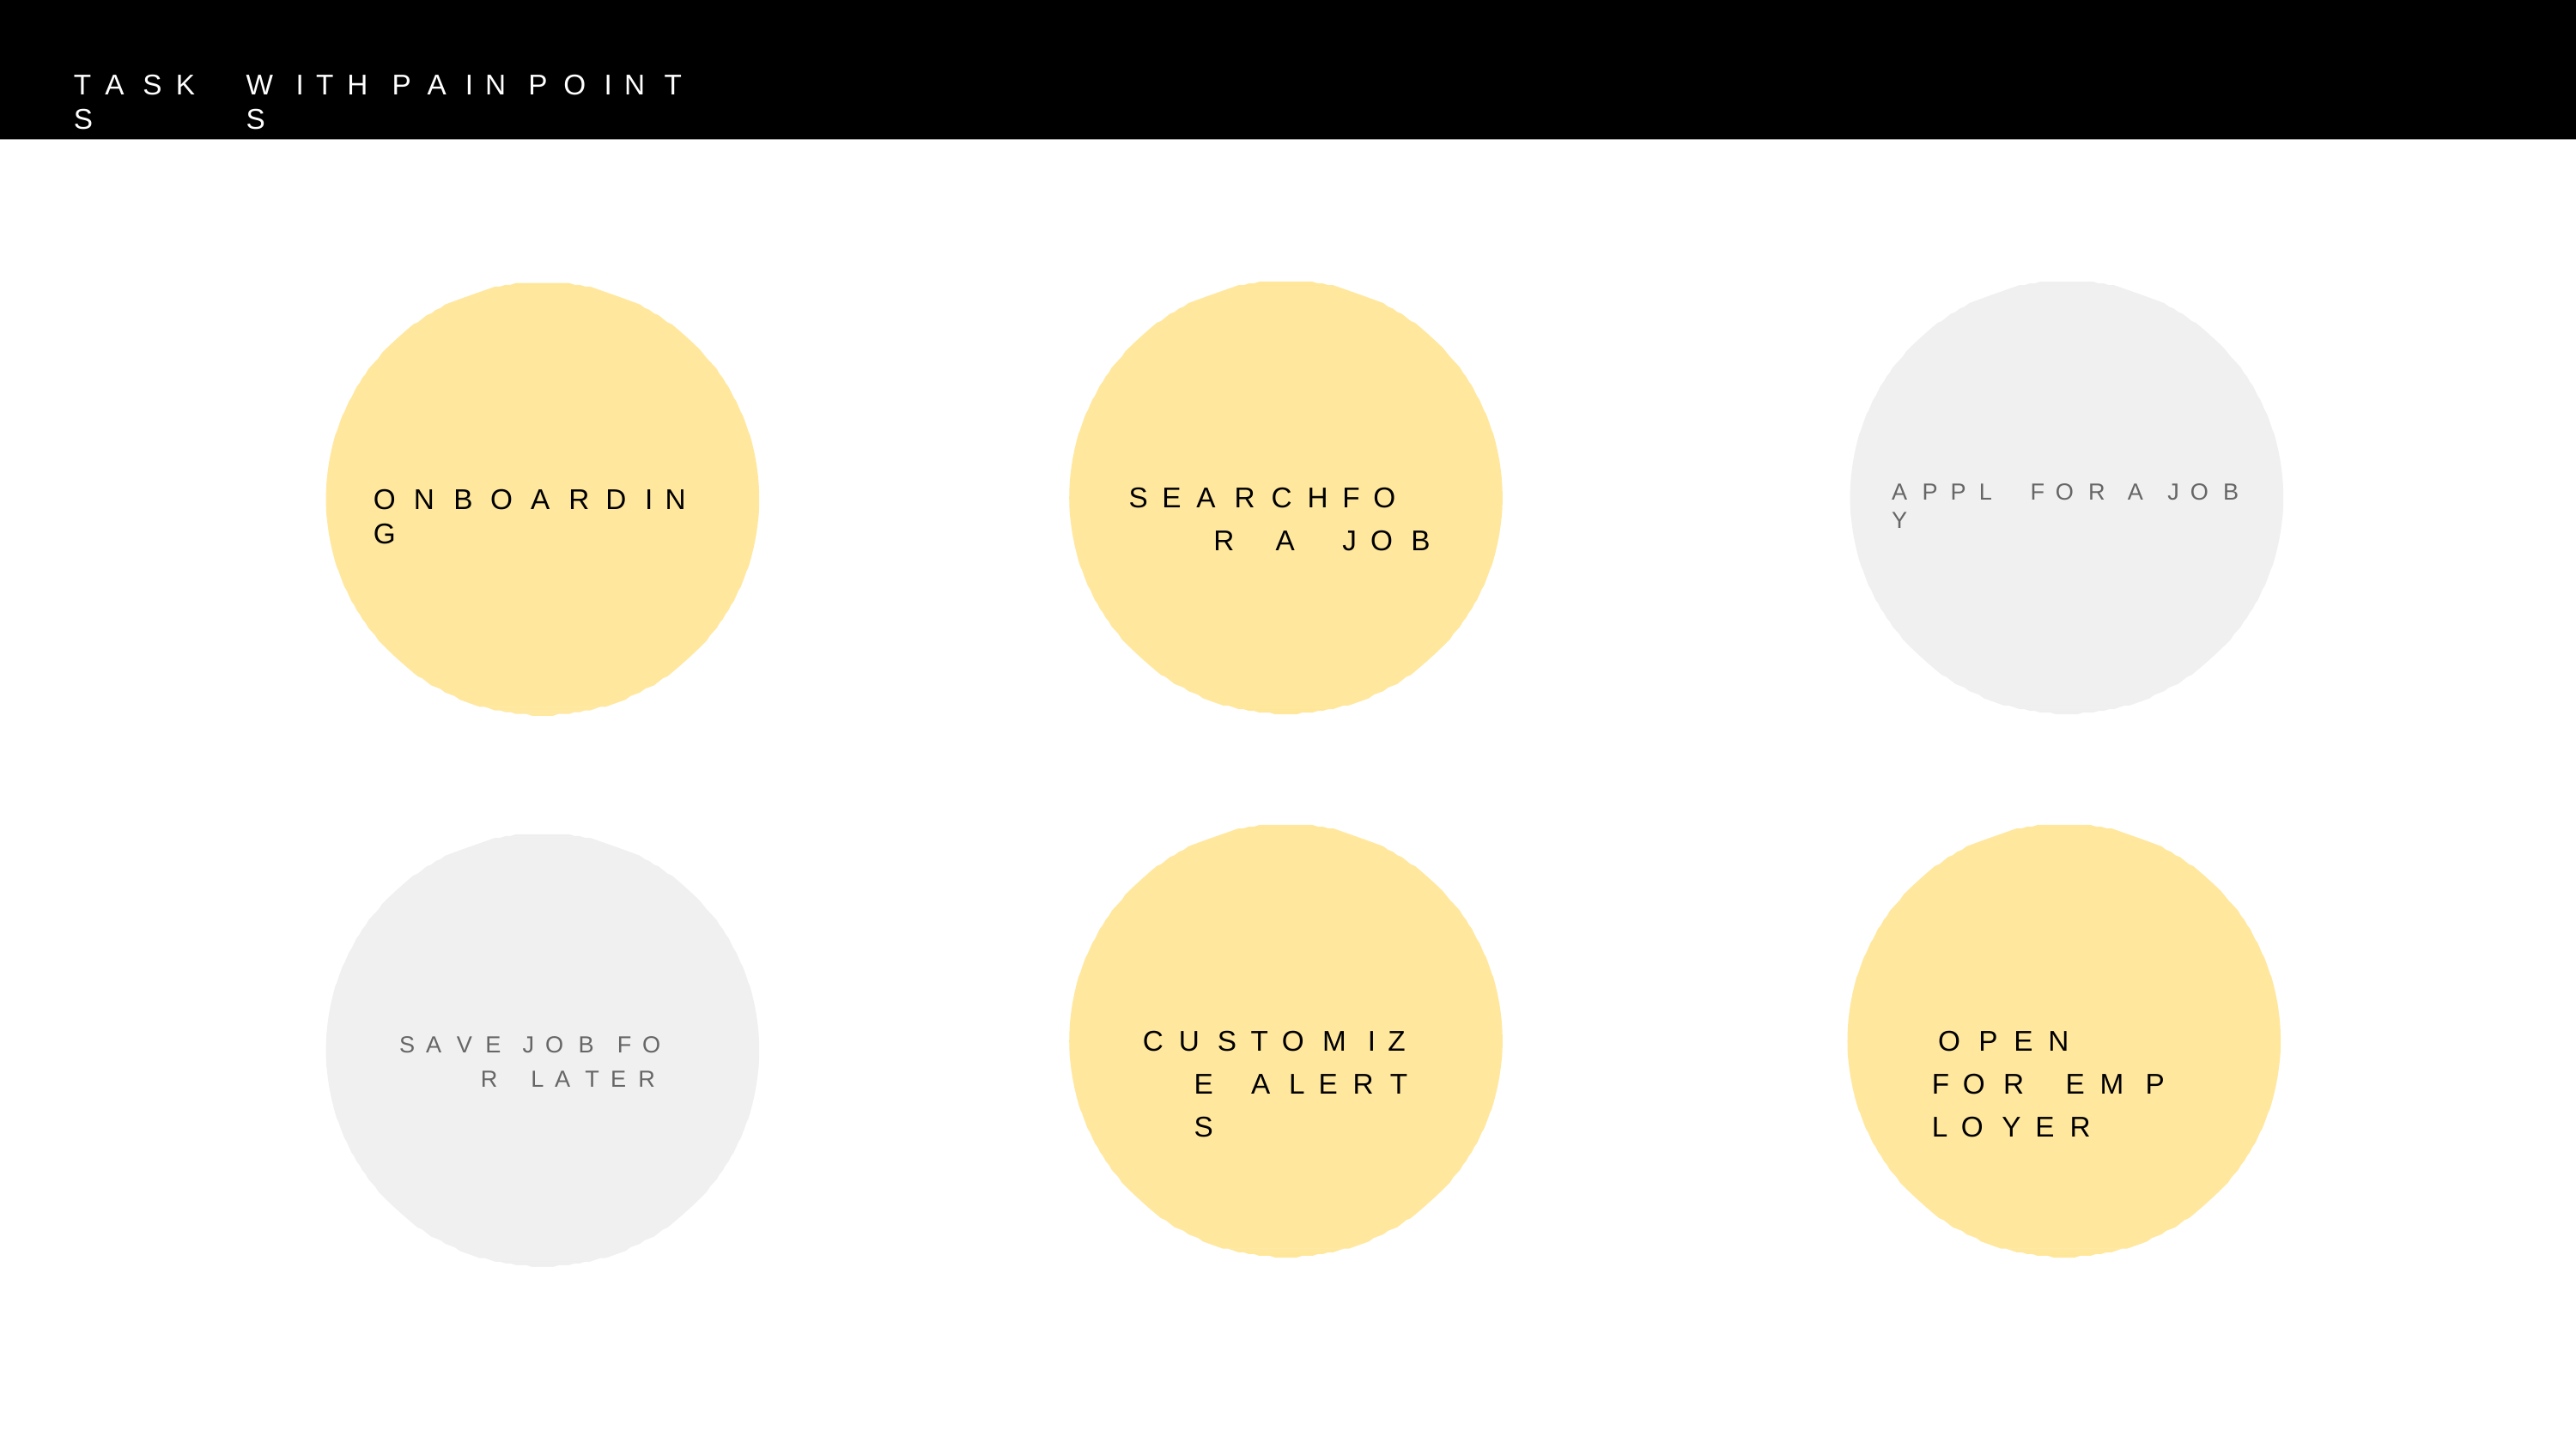

T A S K S
W I T H	P A I N	P O I N T S

S E A R C H	F O R  A	J O B
A P P L Y
F O R A J O B
O N B O A R D I N G

C U S T O M I Z E  A L E R T S
O P E N	F O R  E M P L O Y E R
S A V E J O B F O R  L A T E R